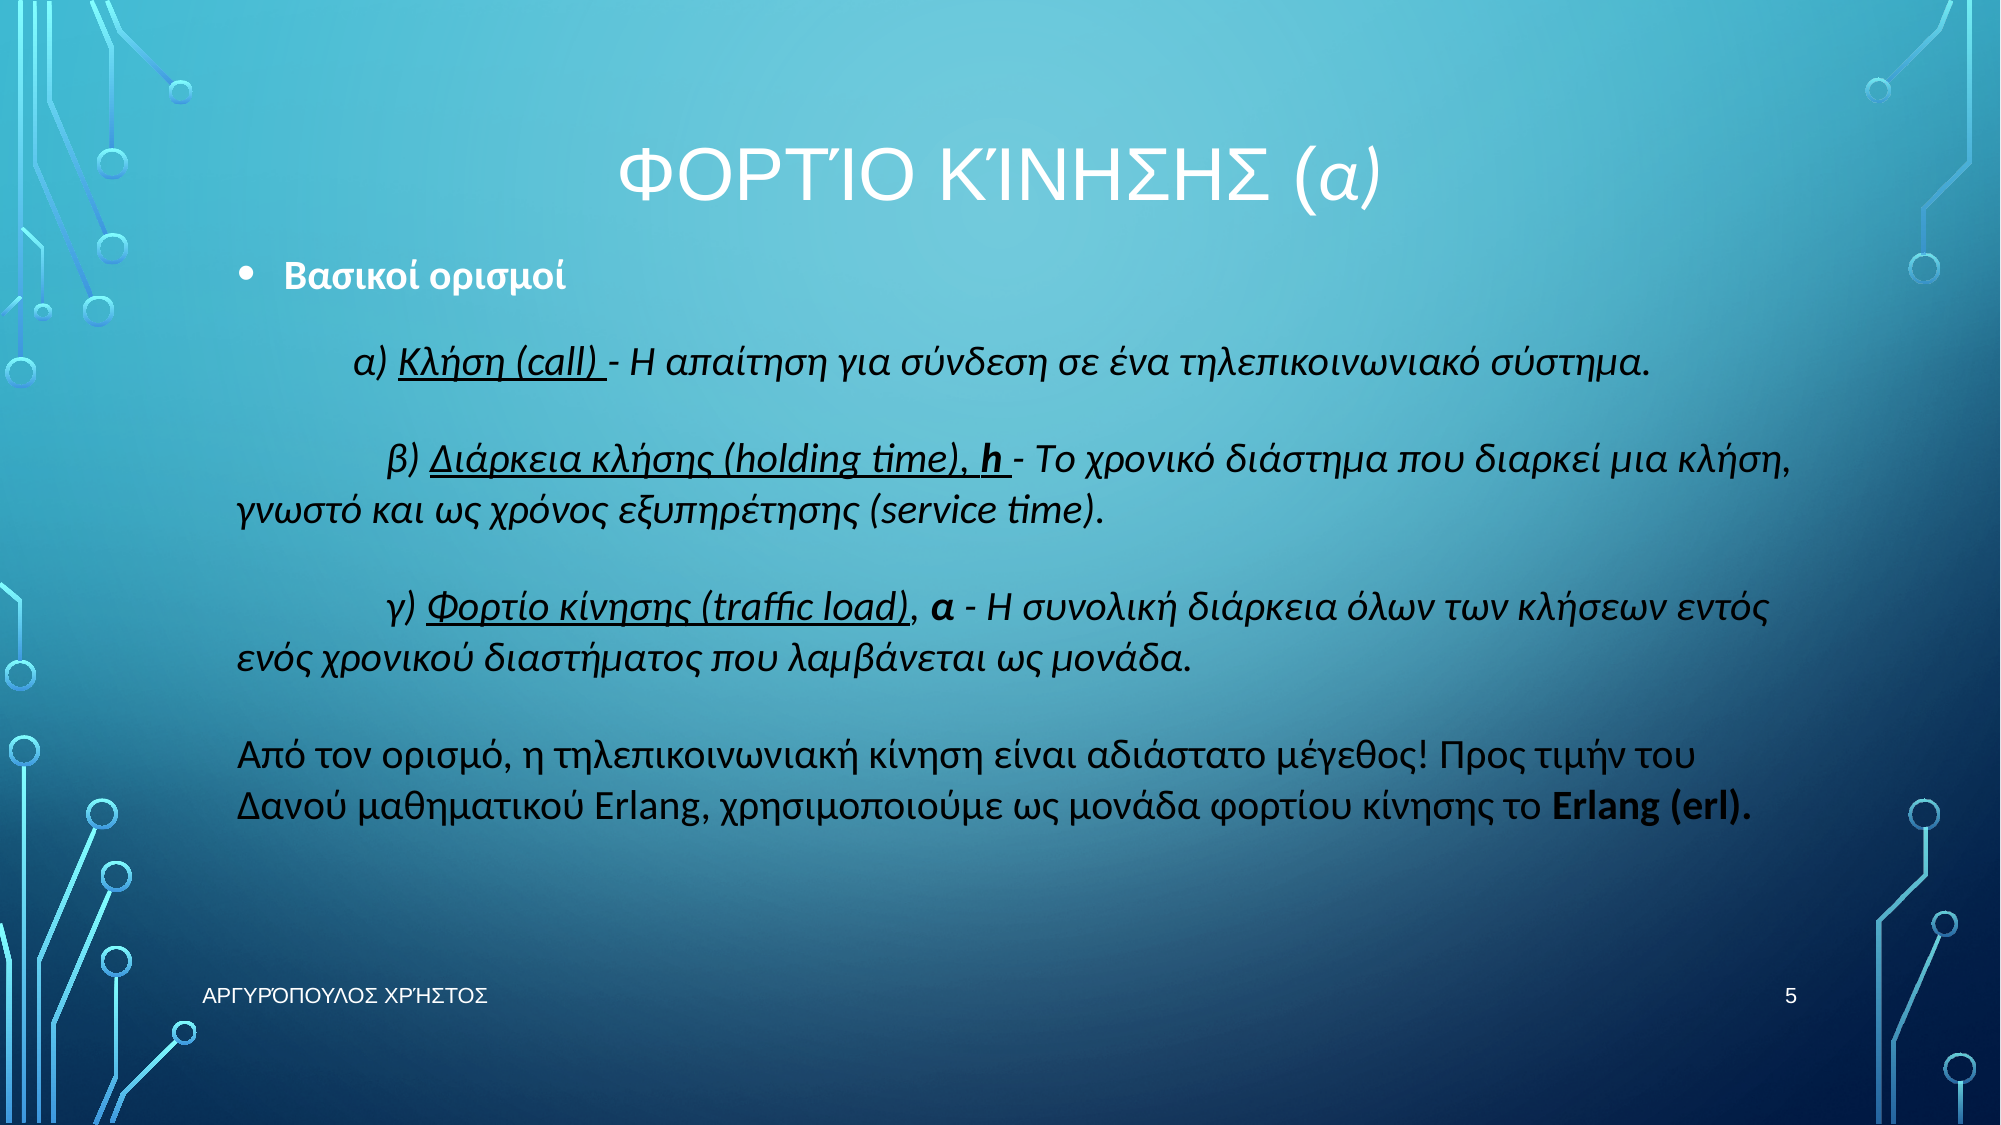

# Φορτίο κίνησης (α)
Βασικοί ορισμοί
	α) Κλήση (call) - Η απαίτηση για σύνδεση σε ένα τηλεπικοινωνιακό σύστημα.
	β) Διάρκεια κλήσης (holding time), h - Tο χρονικό διάστημα που διαρκεί μια κλήση, γνωστό και ως χρόνος εξυπηρέτησης (service time).
	γ) Φορτίο κίνησης (traffic load), α - H συνολική διάρκεια όλων των κλήσεων εντός ενός χρονικού διαστήματος που λαμβάνεται ως μονάδα.
Από τον ορισμό, η τηλεπικοινωνιακή κίνηση είναι αδιάστατο μέγεθος! Προς τιμήν του Δανού μαθηματικού Erlang, χρησιμοποιούμε ως μονάδα φορτίου κίνησης το Erlang (erl).

5
Αργυρόπουλος Χρήστος